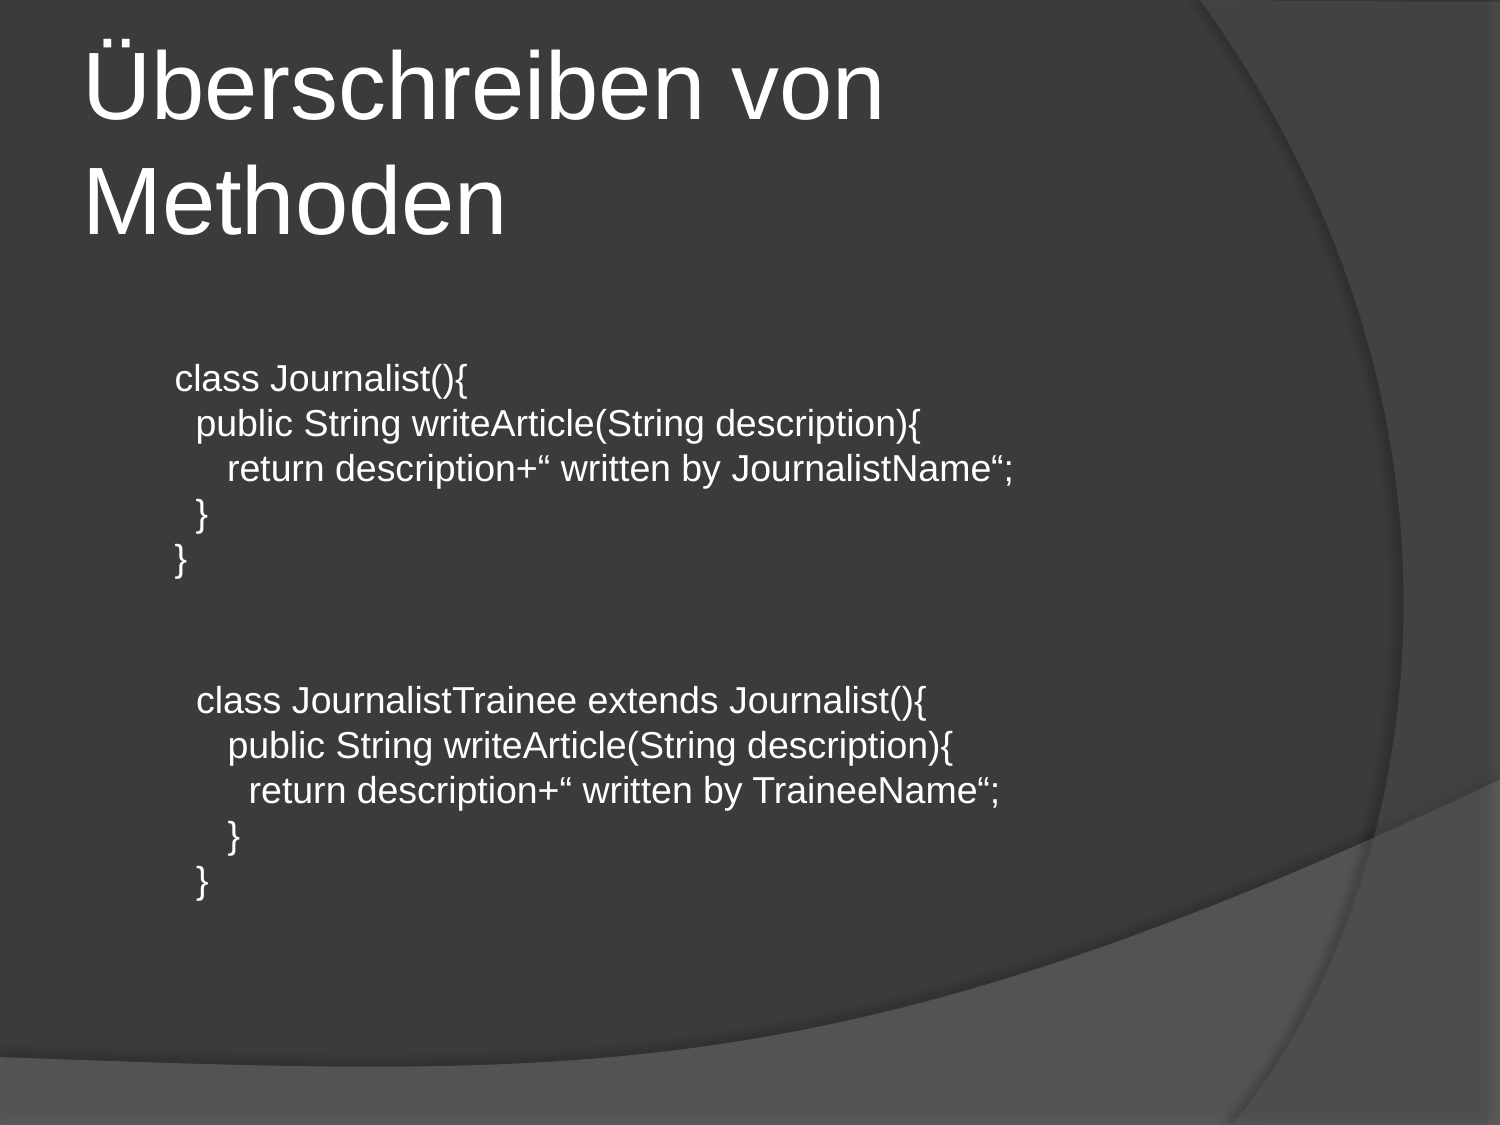

# Überschreiben von Methoden

class Journalist(){
  public String writeArticle(String description){
     return description+“ written by JournalistName“;
  }
}
class JournalistTrainee extends Journalist(){
   public String writeArticle(String description){
     return description+“ written by TraineeName“;
   }
}